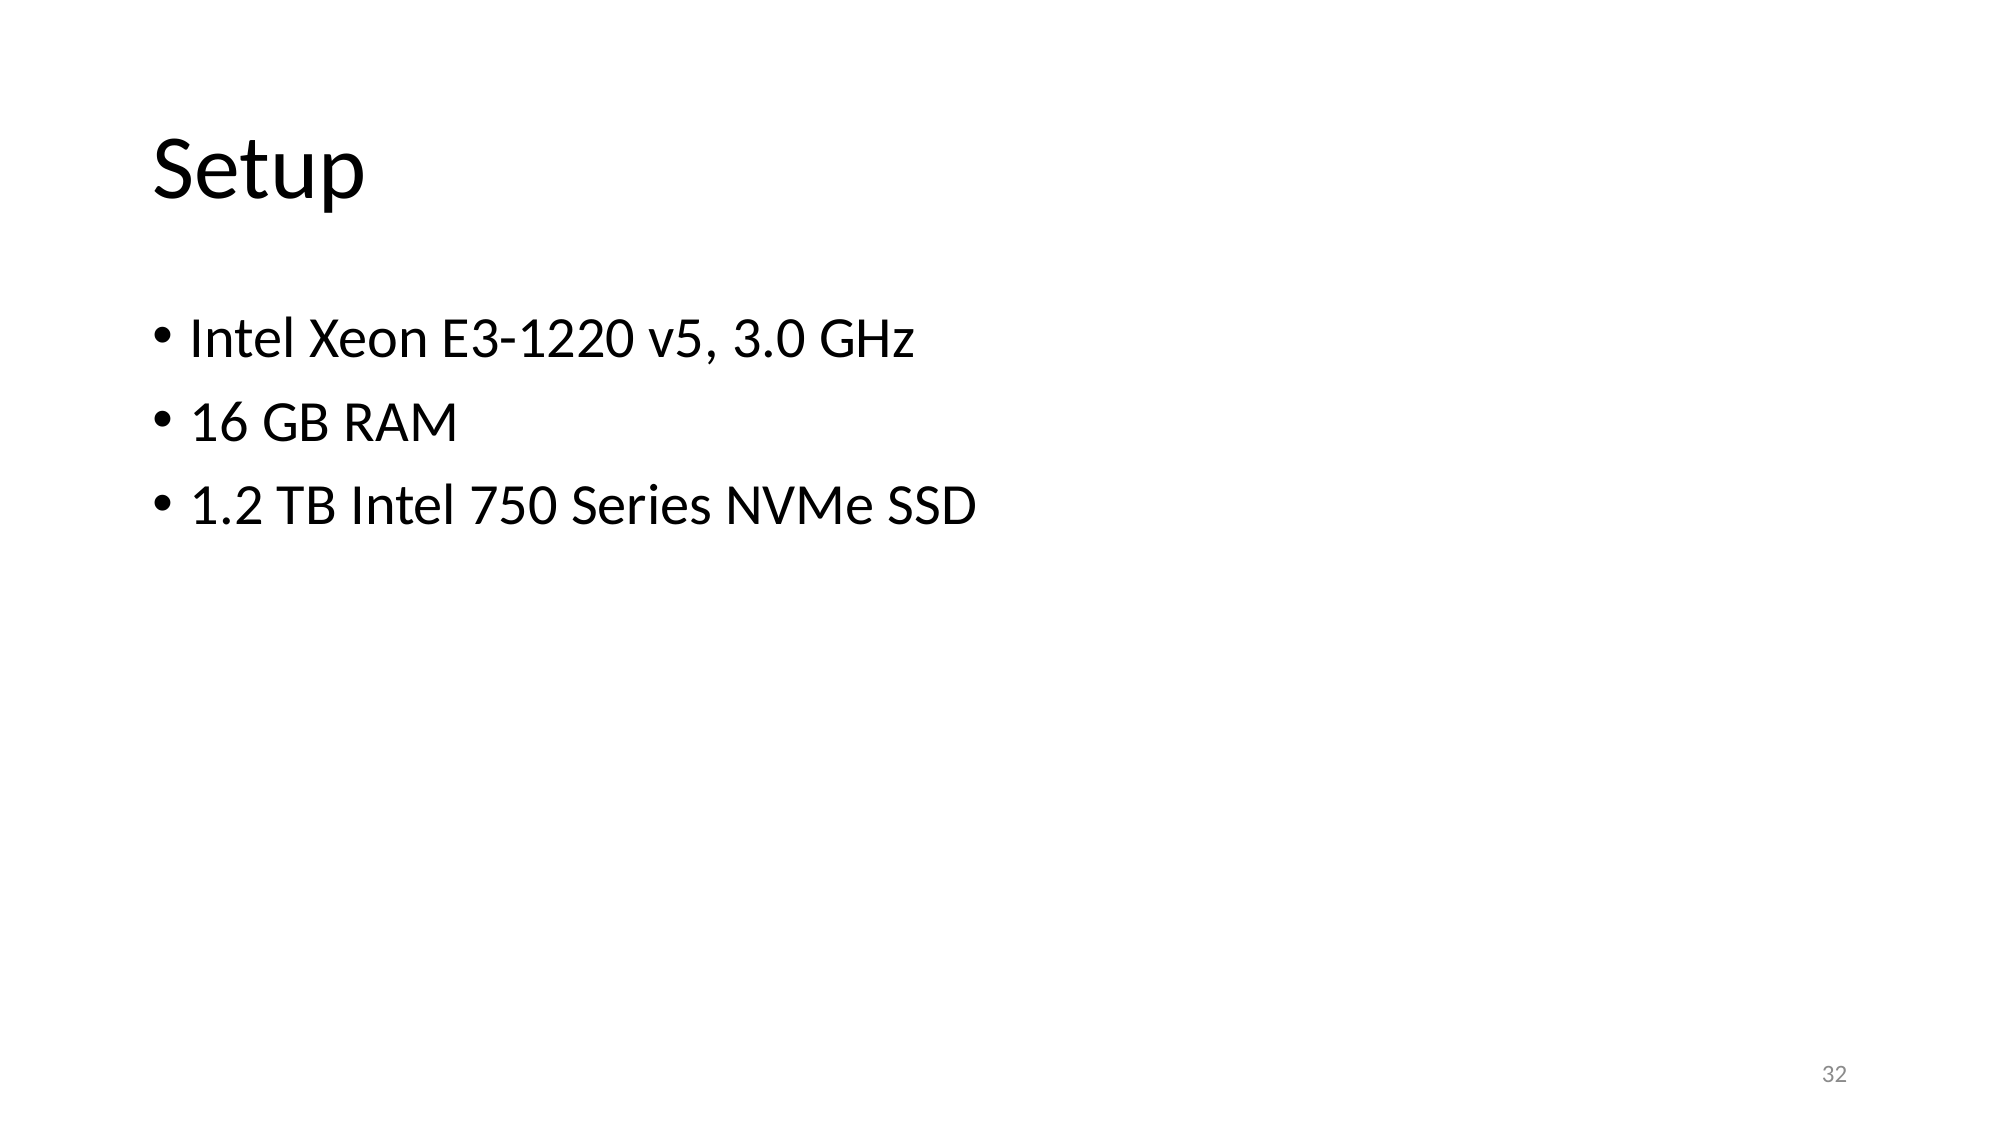

# Setup
Intel Xeon E3-1220 v5, 3.0 GHz
16 GB RAM
1.2 TB Intel 750 Series NVMe SSD
32